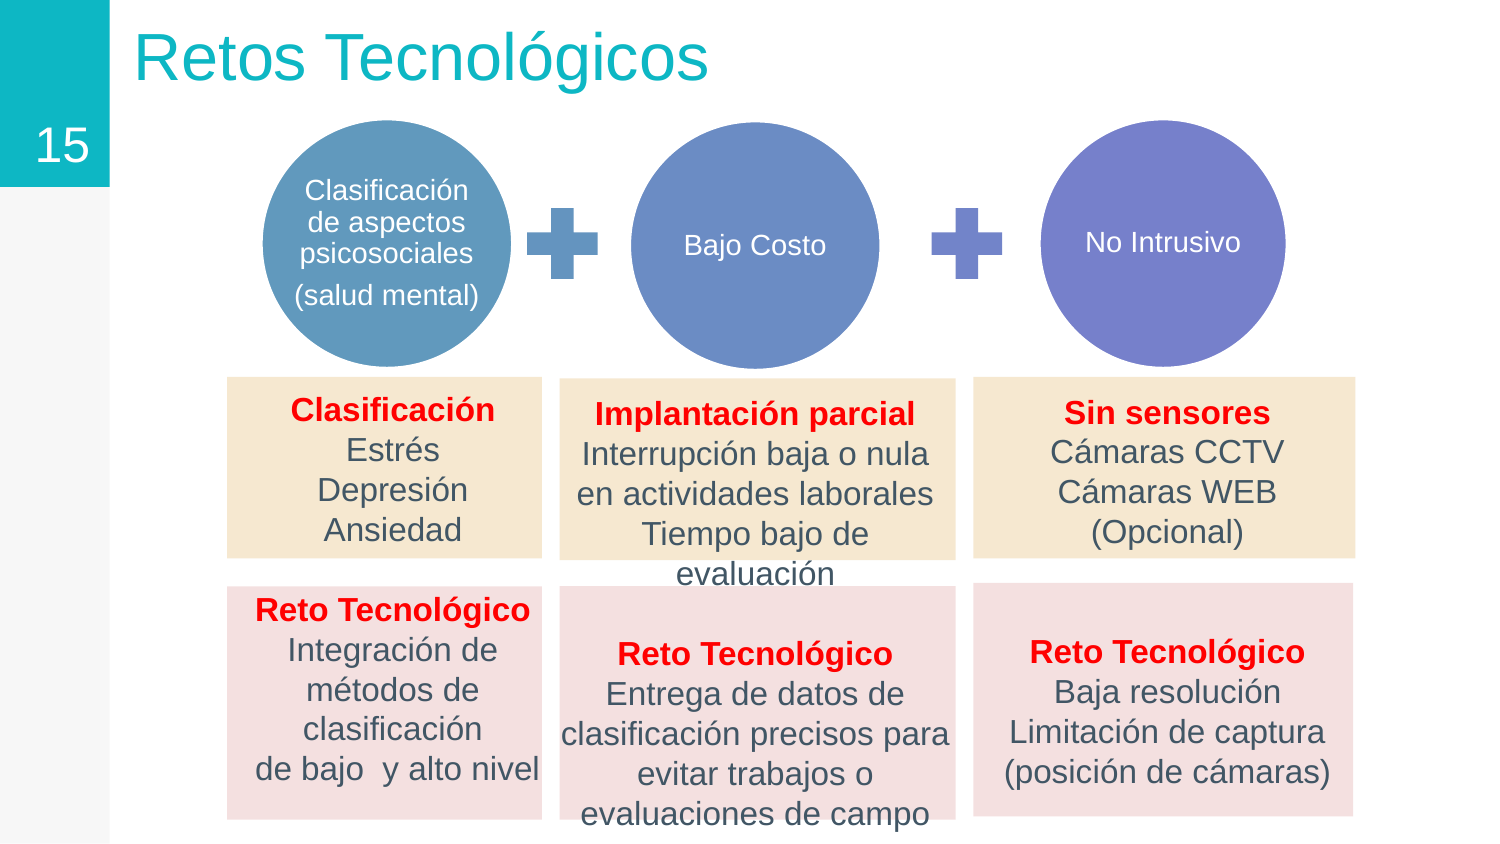

15
Retos Tecnológicos
Clasificación de aspectos psicosociales
(salud mental)
No Intrusivo
Bajo Costo

Clasificación
Estrés
Depresión
Ansiedad

Reto Tecnológico
Integración de métodos de clasificación
 de bajo  y alto nivel

Sin sensores
Cámaras CCTV
Cámaras WEB (Opcional)

Reto Tecnológico
Baja resolución
Limitación de captura (posición de cámaras)

Implantación parcial
Interrupción baja o nula en actividades laborales
Tiempo bajo de evaluación

Reto Tecnológico
Entrega de datos de clasificación precisos para evitar trabajos o evaluaciones de campo